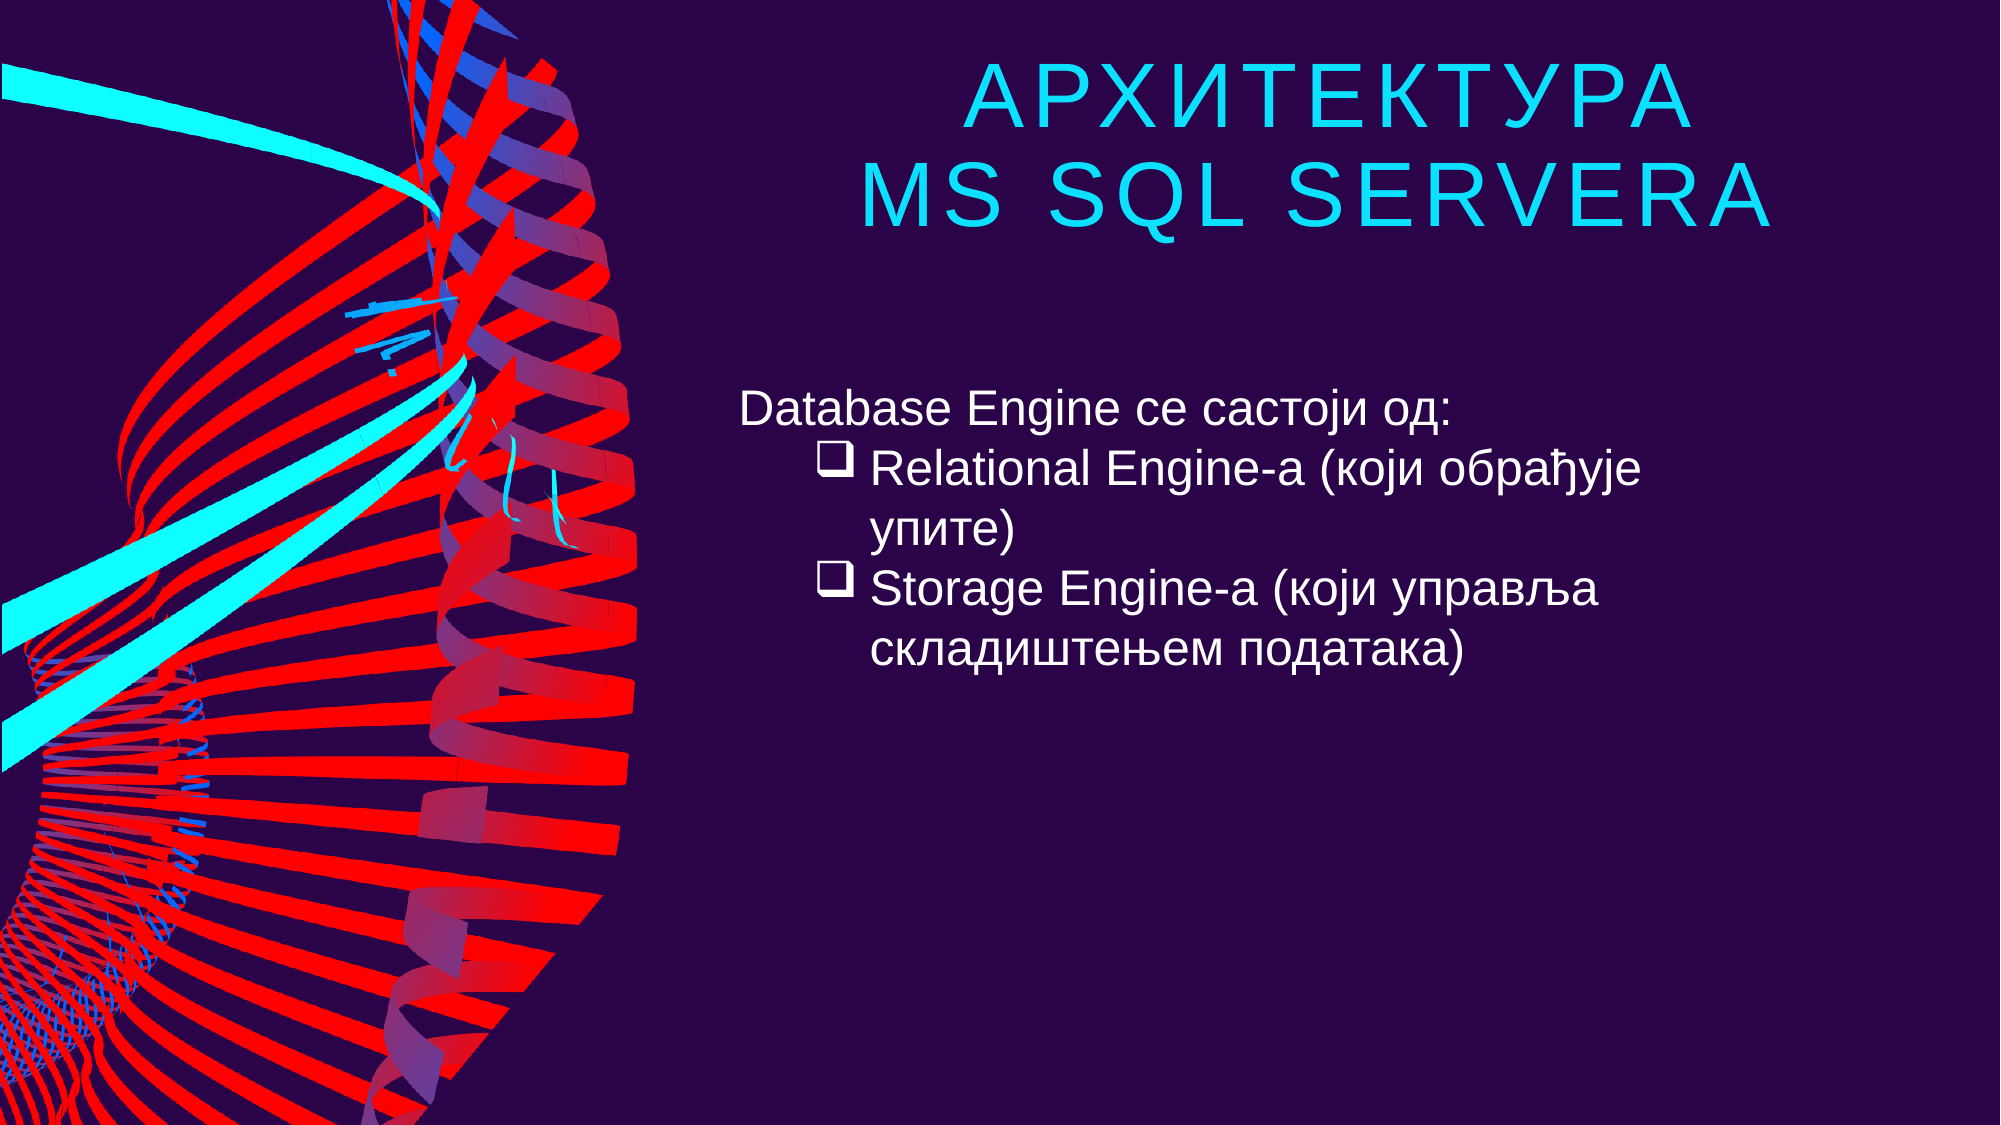

# Архитектура MS SQL Servera
Database Engine се састоји од:
Relational Engine-a (који обрађује упите)
Storage Engine-a (који управља складиштењем података)